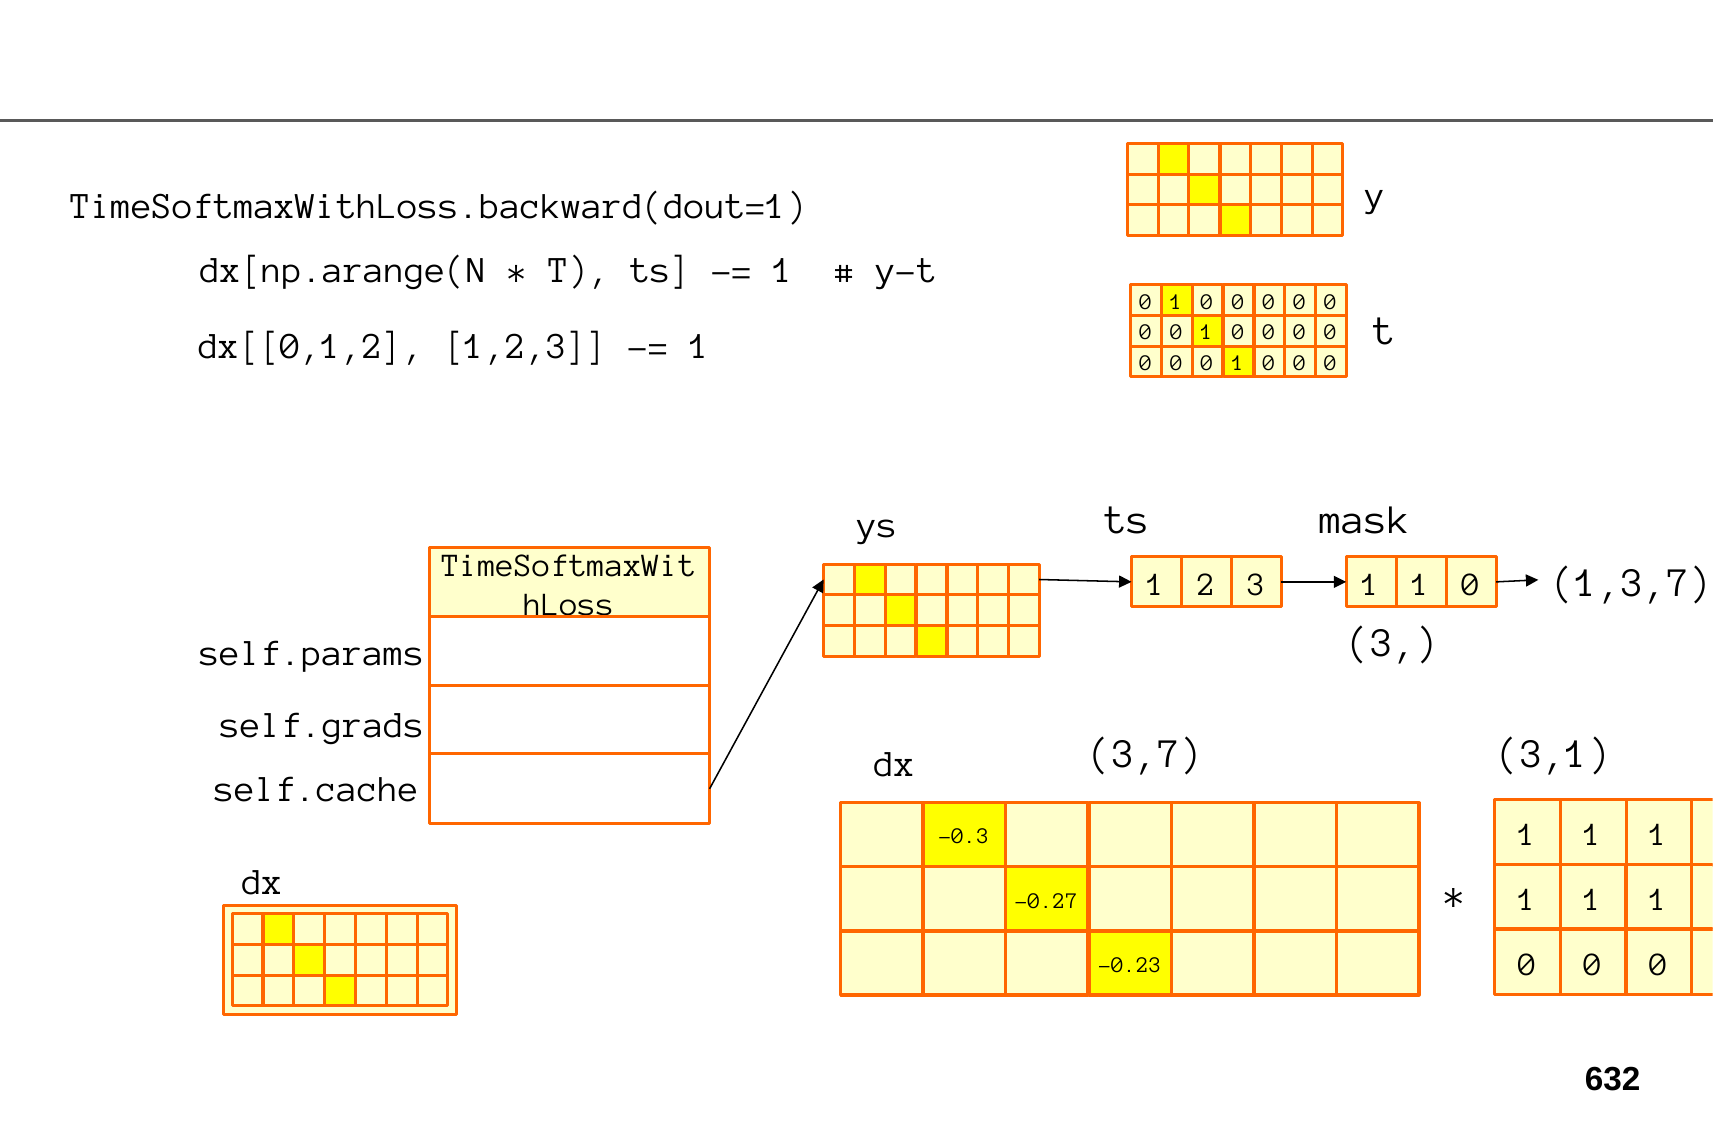

y
TimeSoftmaxWithLoss.backward(dout=1)

dx[np.arange(N * T), ts] -= 1  # y-t
0
1
0
0
0
0
0
t
dx[[0,1,2], [1,2,3]] -= 1
0
0
1
0
0
0
0
0
0
0
1
0
0
0
ts
mask
ys
TimeSoftmaxWithLoss
(1,3,7)
1
2
3
1
1
0

(3,)

self.params

self.grads
(3,1)
(3,7)
dx

self.cache
1
1
0
1
1
0
1
1
0
1
1
0
1
1
0
1
1
0
1
1
0

-0.3

-0.27

-0.23

dx
*